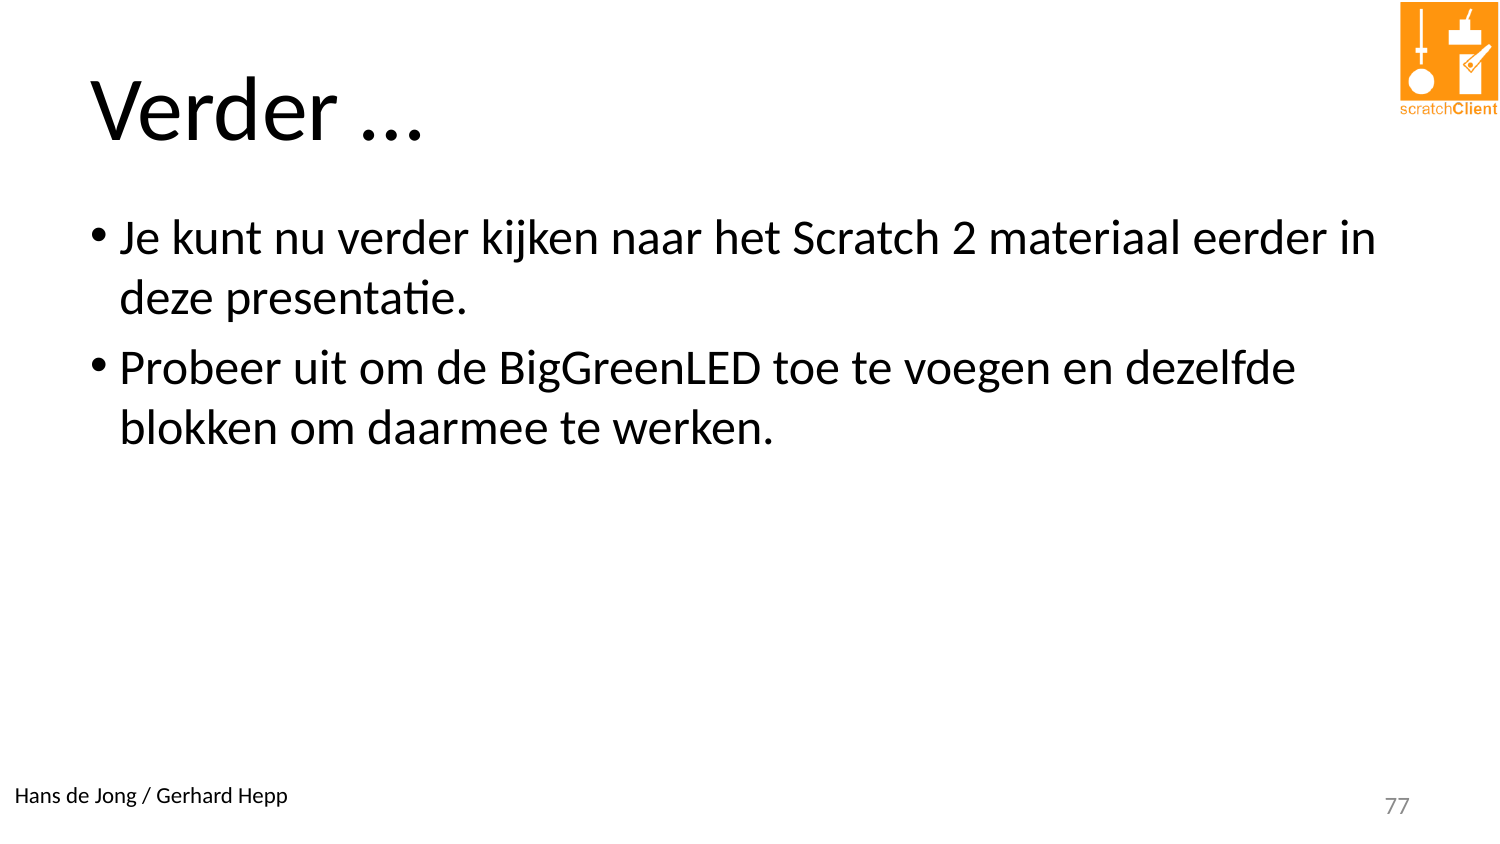

# Verder …
Je kunt nu verder kijken naar het Scratch 2 materiaal eerder in deze presentatie.
Probeer uit om de BigGreenLED toe te voegen en dezelfde blokken om daarmee te werken.

77